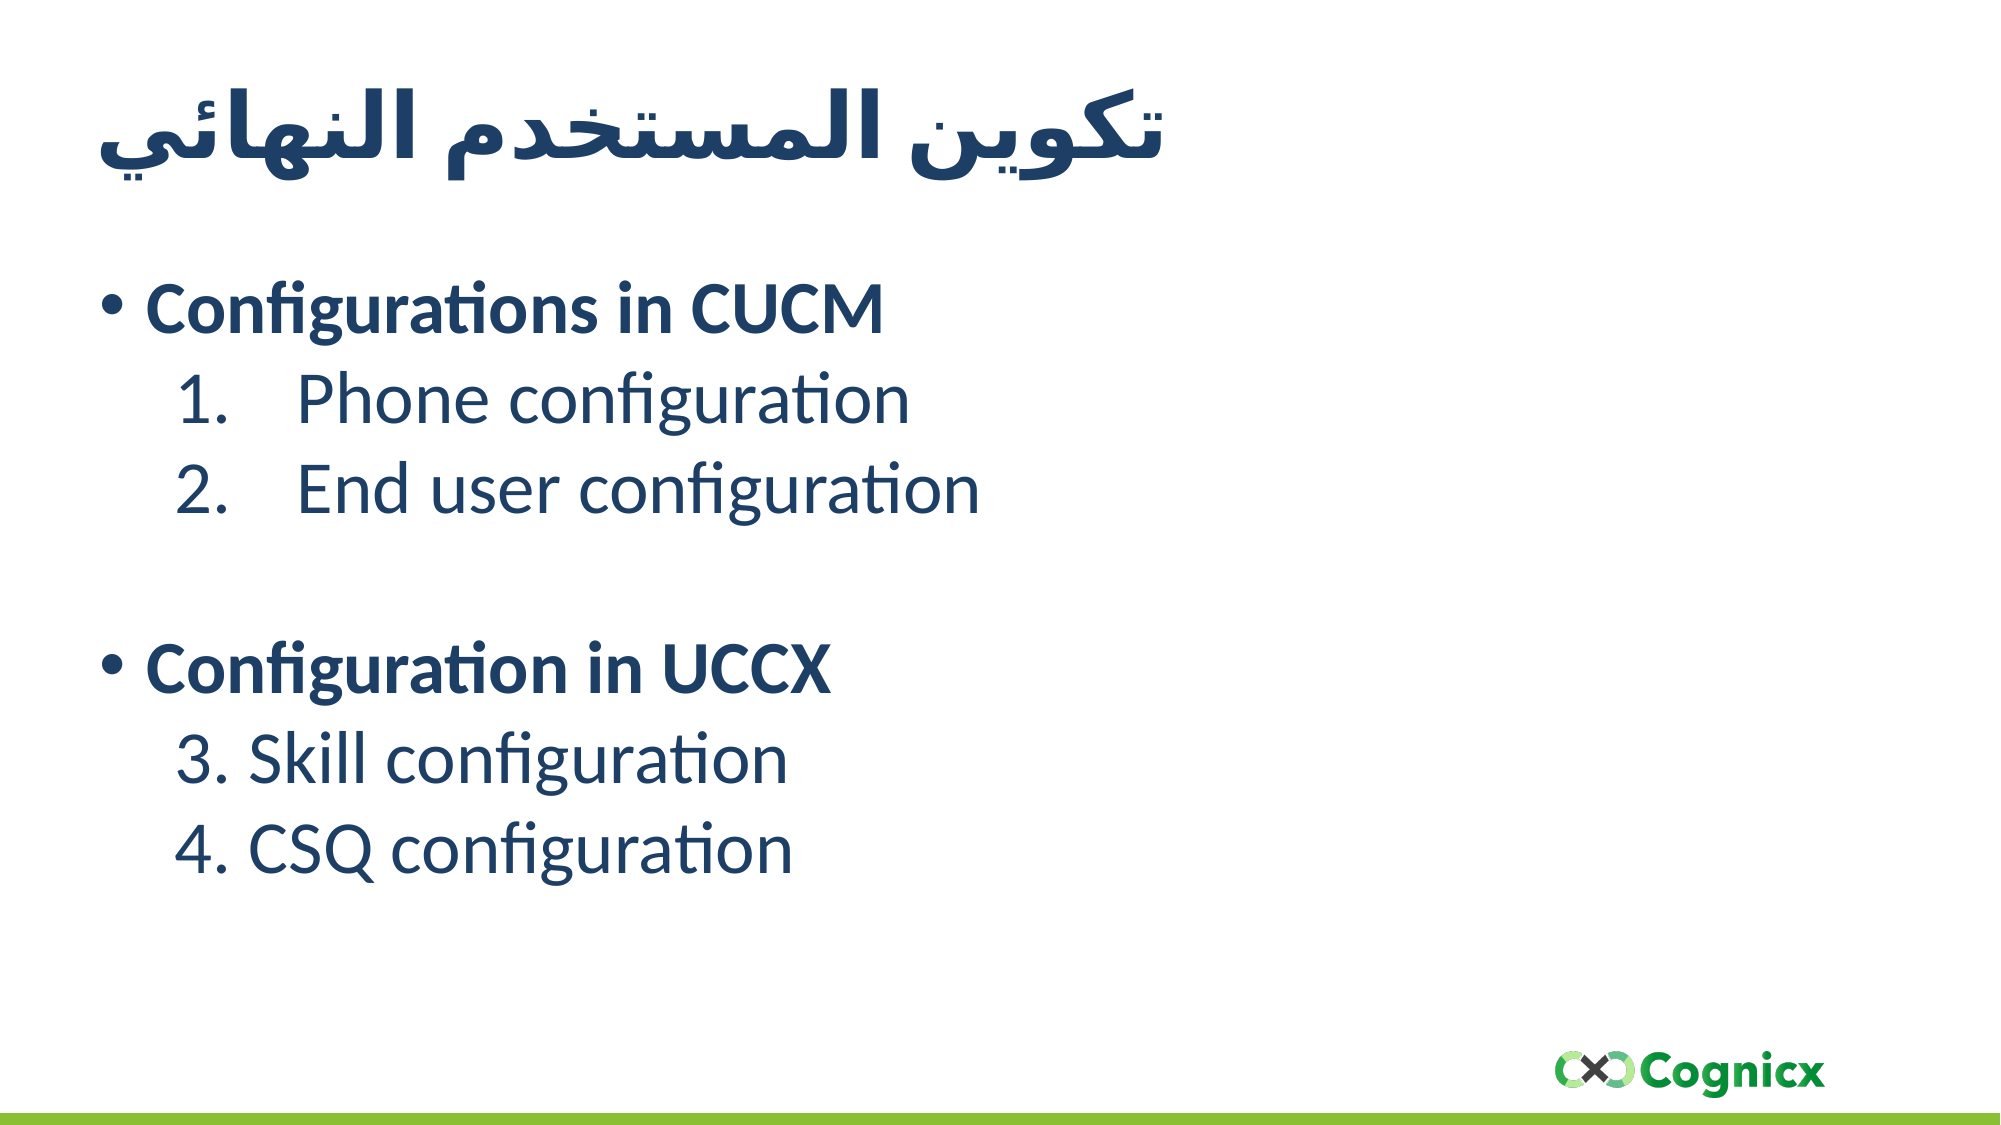

# تكوين المستخدم النهائي
Configurations in CUCM
Phone configuration
End user configuration

Configuration in UCCX
3. Skill configuration
4. CSQ configuration